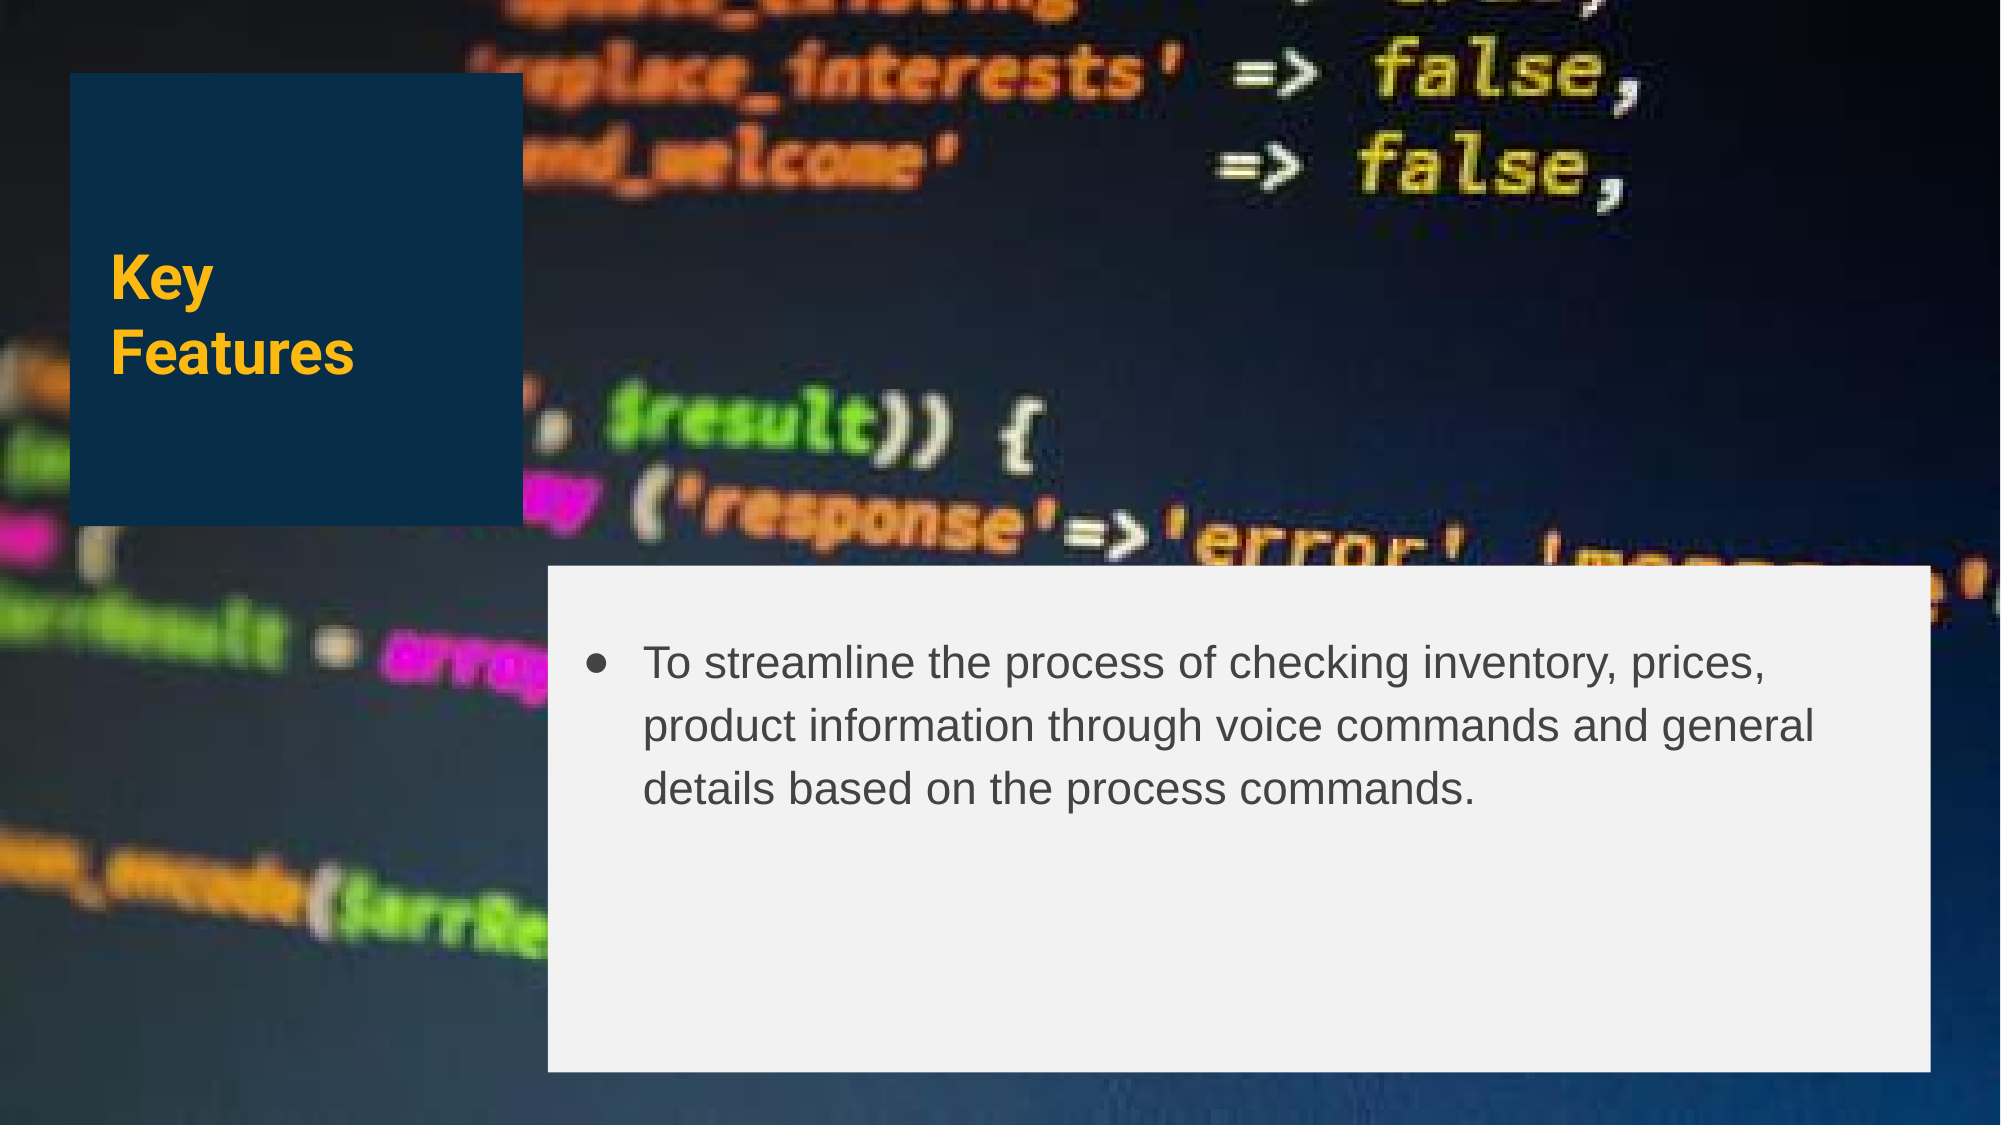

Key
Features

To streamline the process of checking inventory, prices, product information through voice commands and general details based on the process commands.